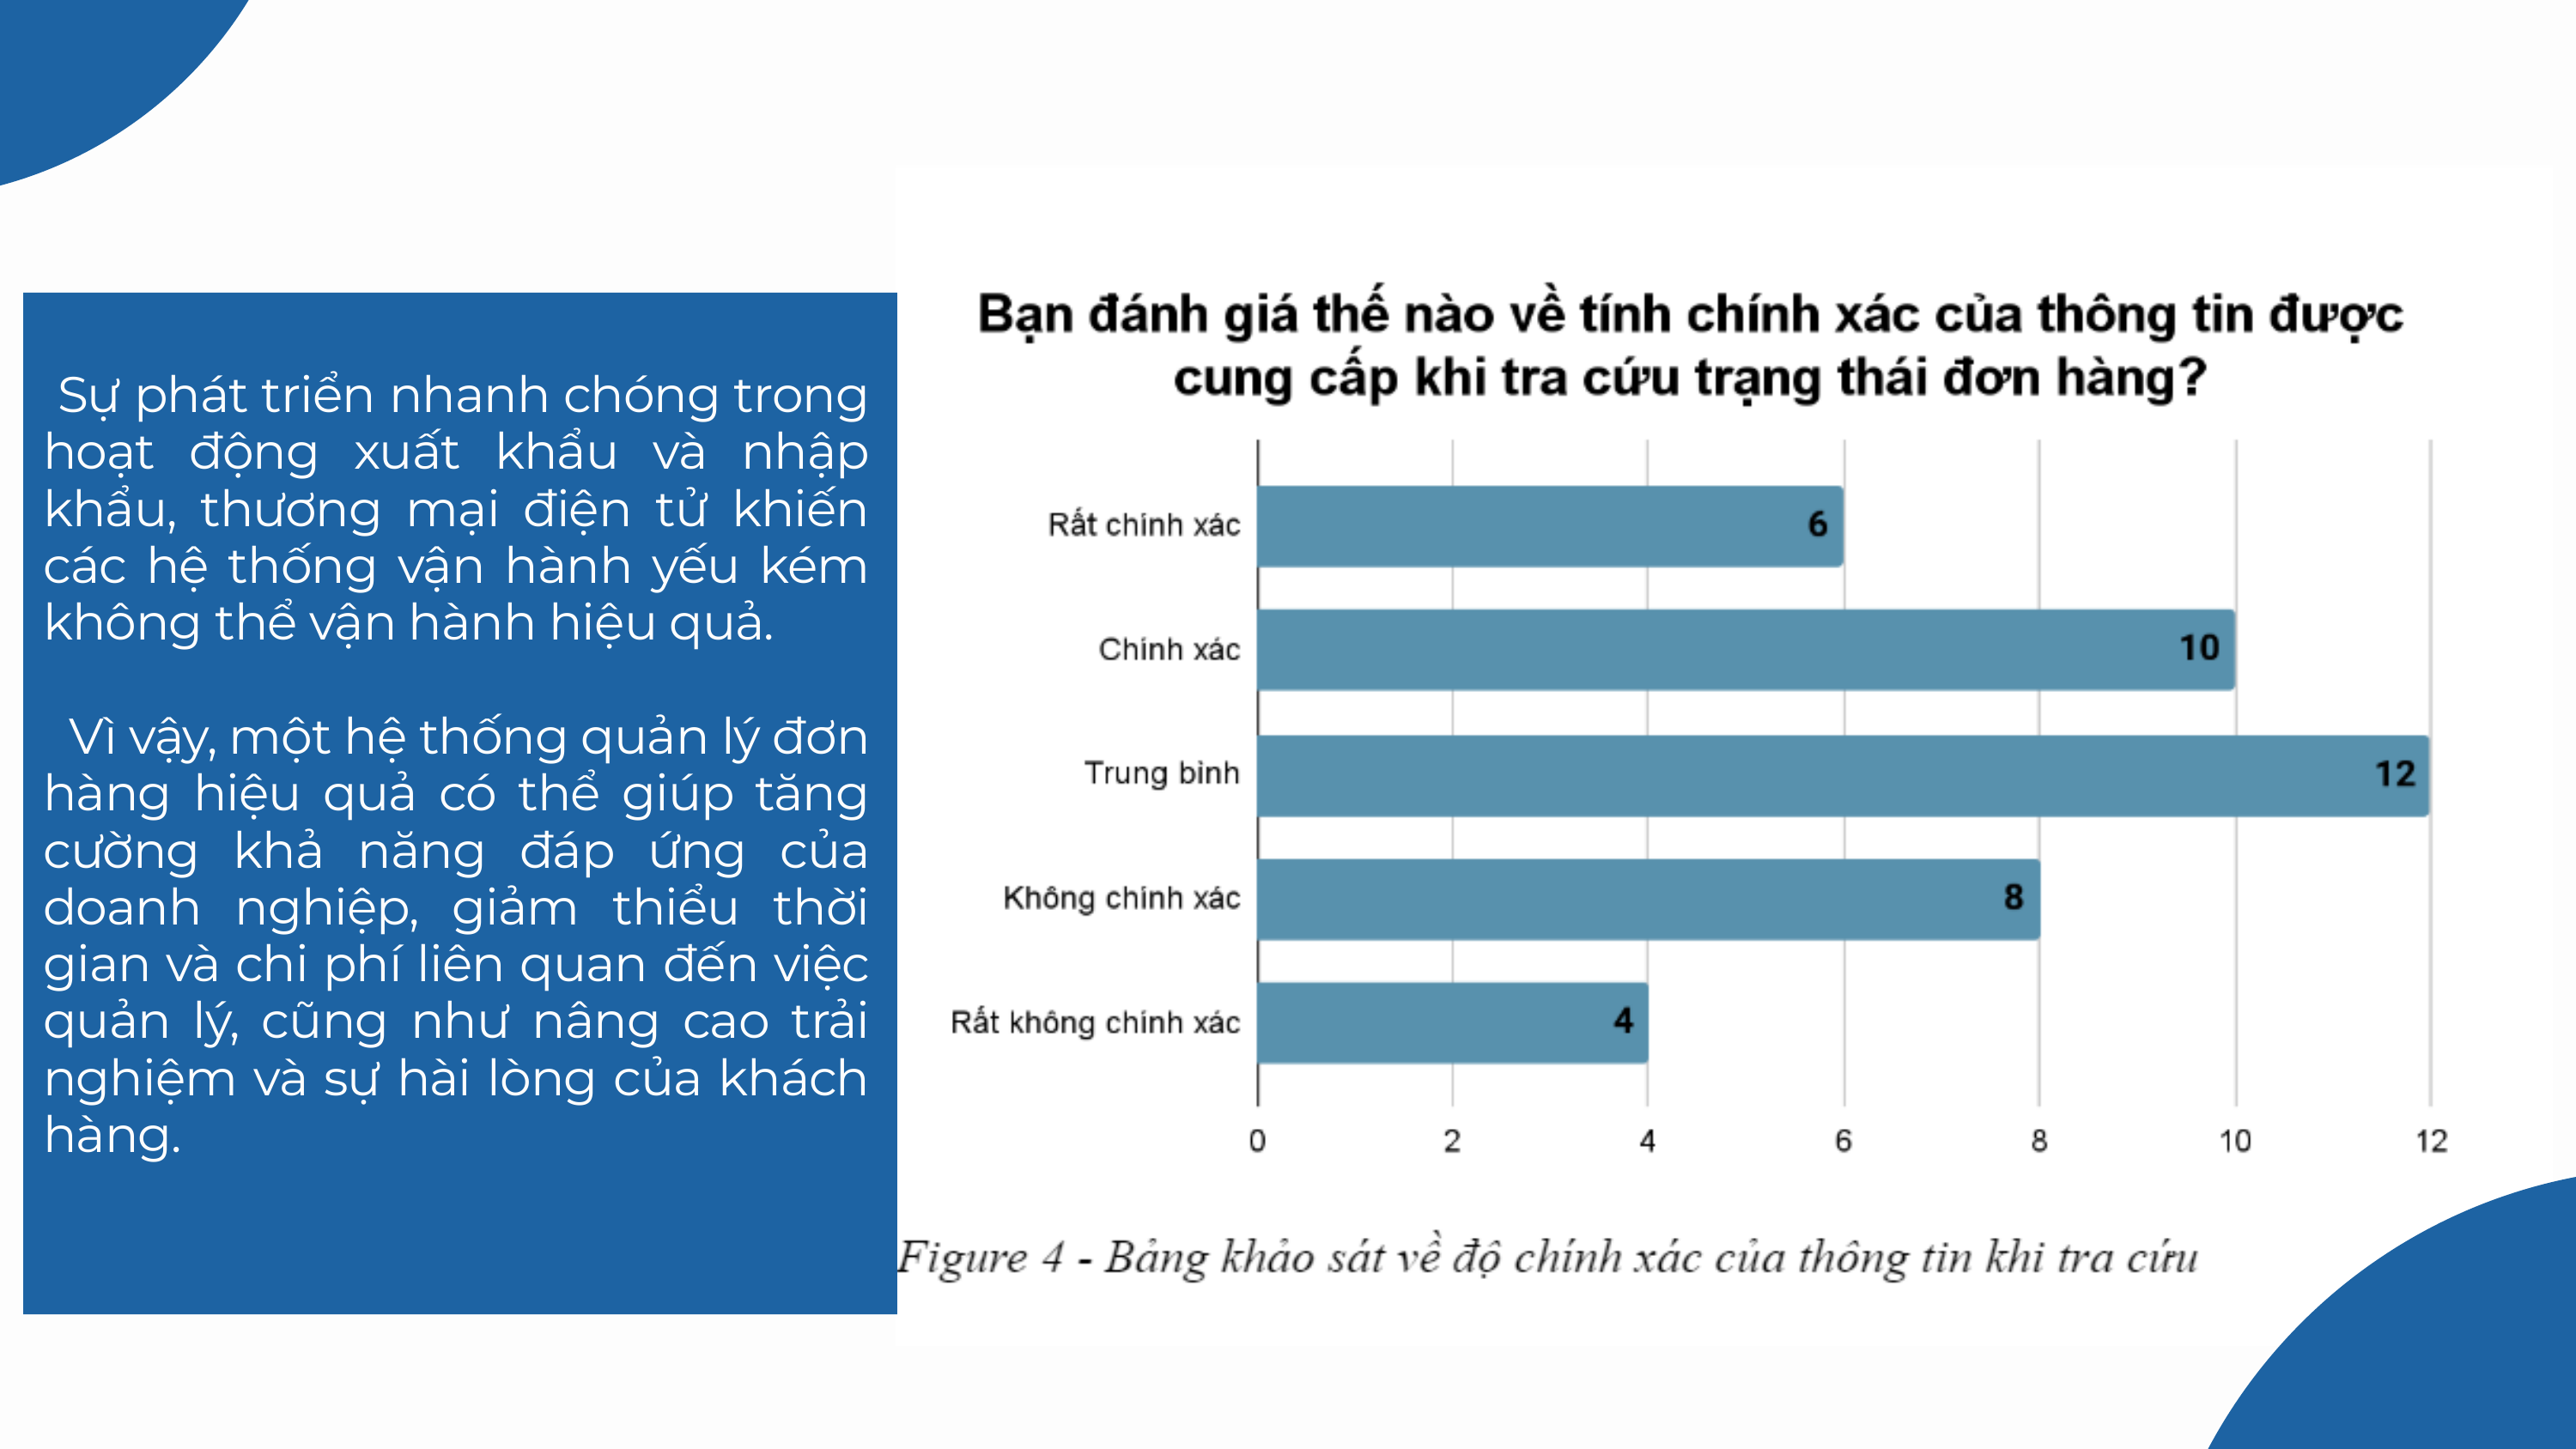

Sự phát triển nhanh chóng trong hoạt động xuất khẩu và nhập khẩu, thương mại điện tử khiến các hệ thống vận hành yếu kém không thể vận hành hiệu quả.

  Vì vậy, một hệ thống quản lý đơn hàng hiệu quả có thể giúp tăng cường khả năng đáp ứng của doanh nghiệp, giảm thiểu thời gian và chi phí liên quan đến việc quản lý, cũng như nâng cao trải nghiệm và sự hài lòng của khách hàng.